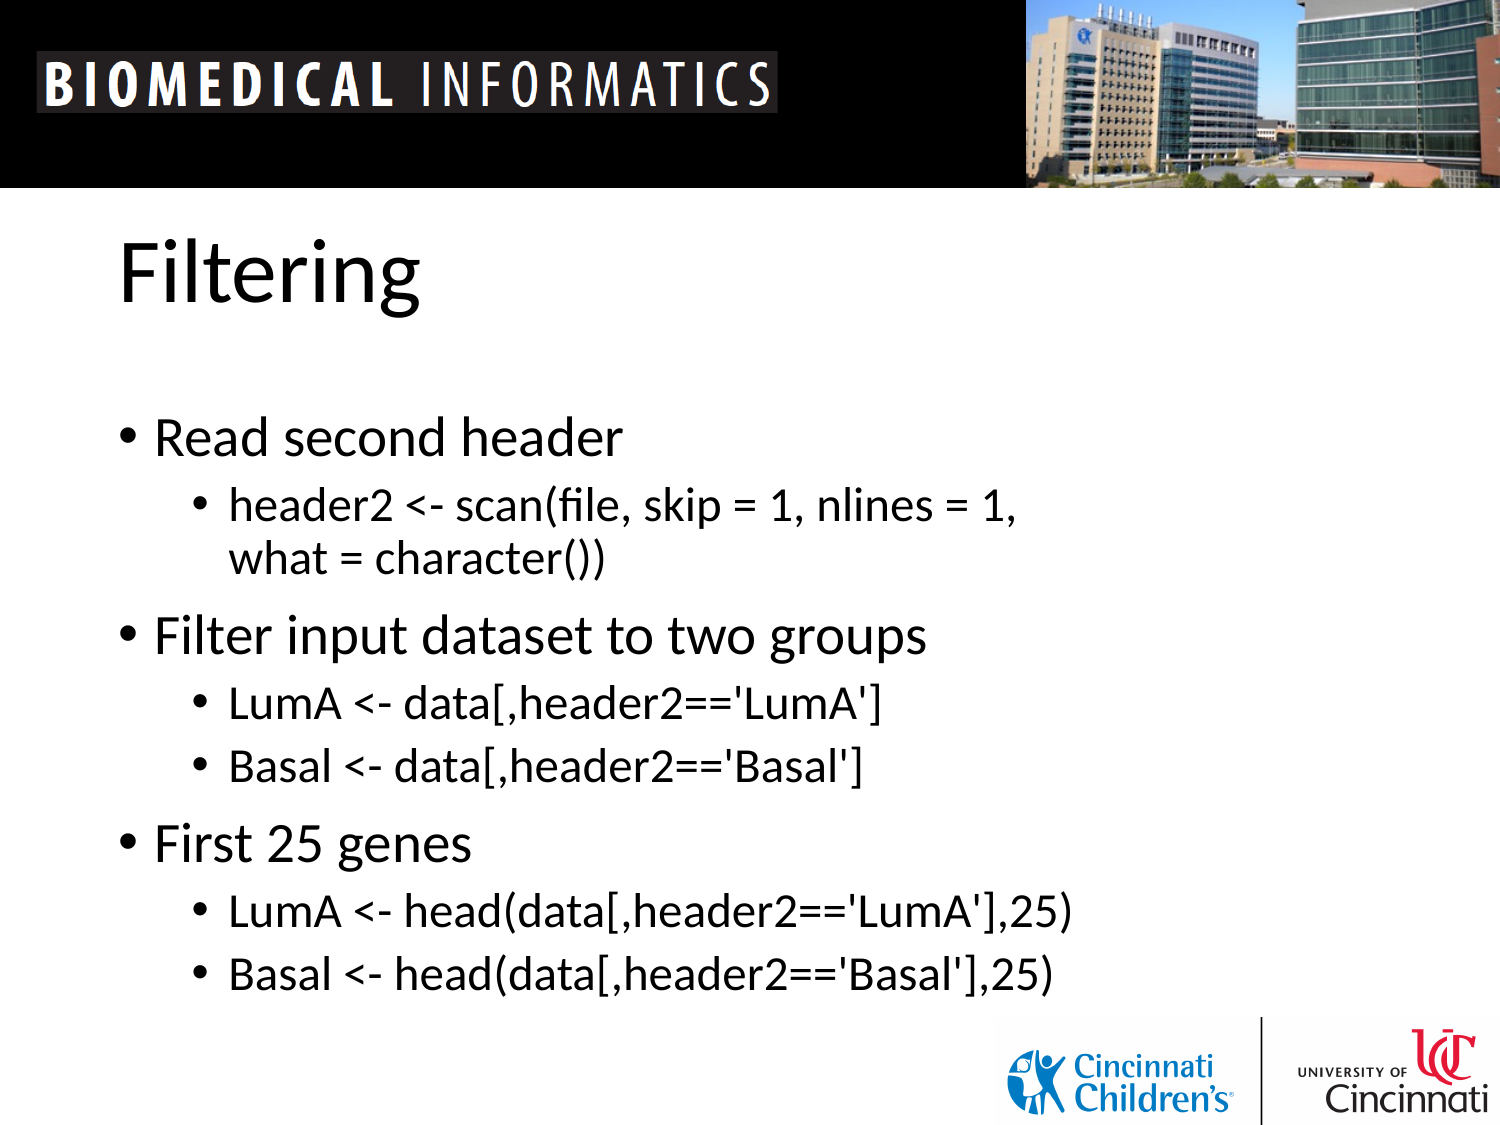

# Filtering
Read second header
header2 <- scan(file, skip = 1, nlines = 1,
what = character())
Filter input dataset to two groups
LumA <- data[,header2=='LumA']
Basal <- data[,header2=='Basal']
First 25 genes
LumA <- head(data[,header2=='LumA'],25)
Basal <- head(data[,header2=='Basal'],25)